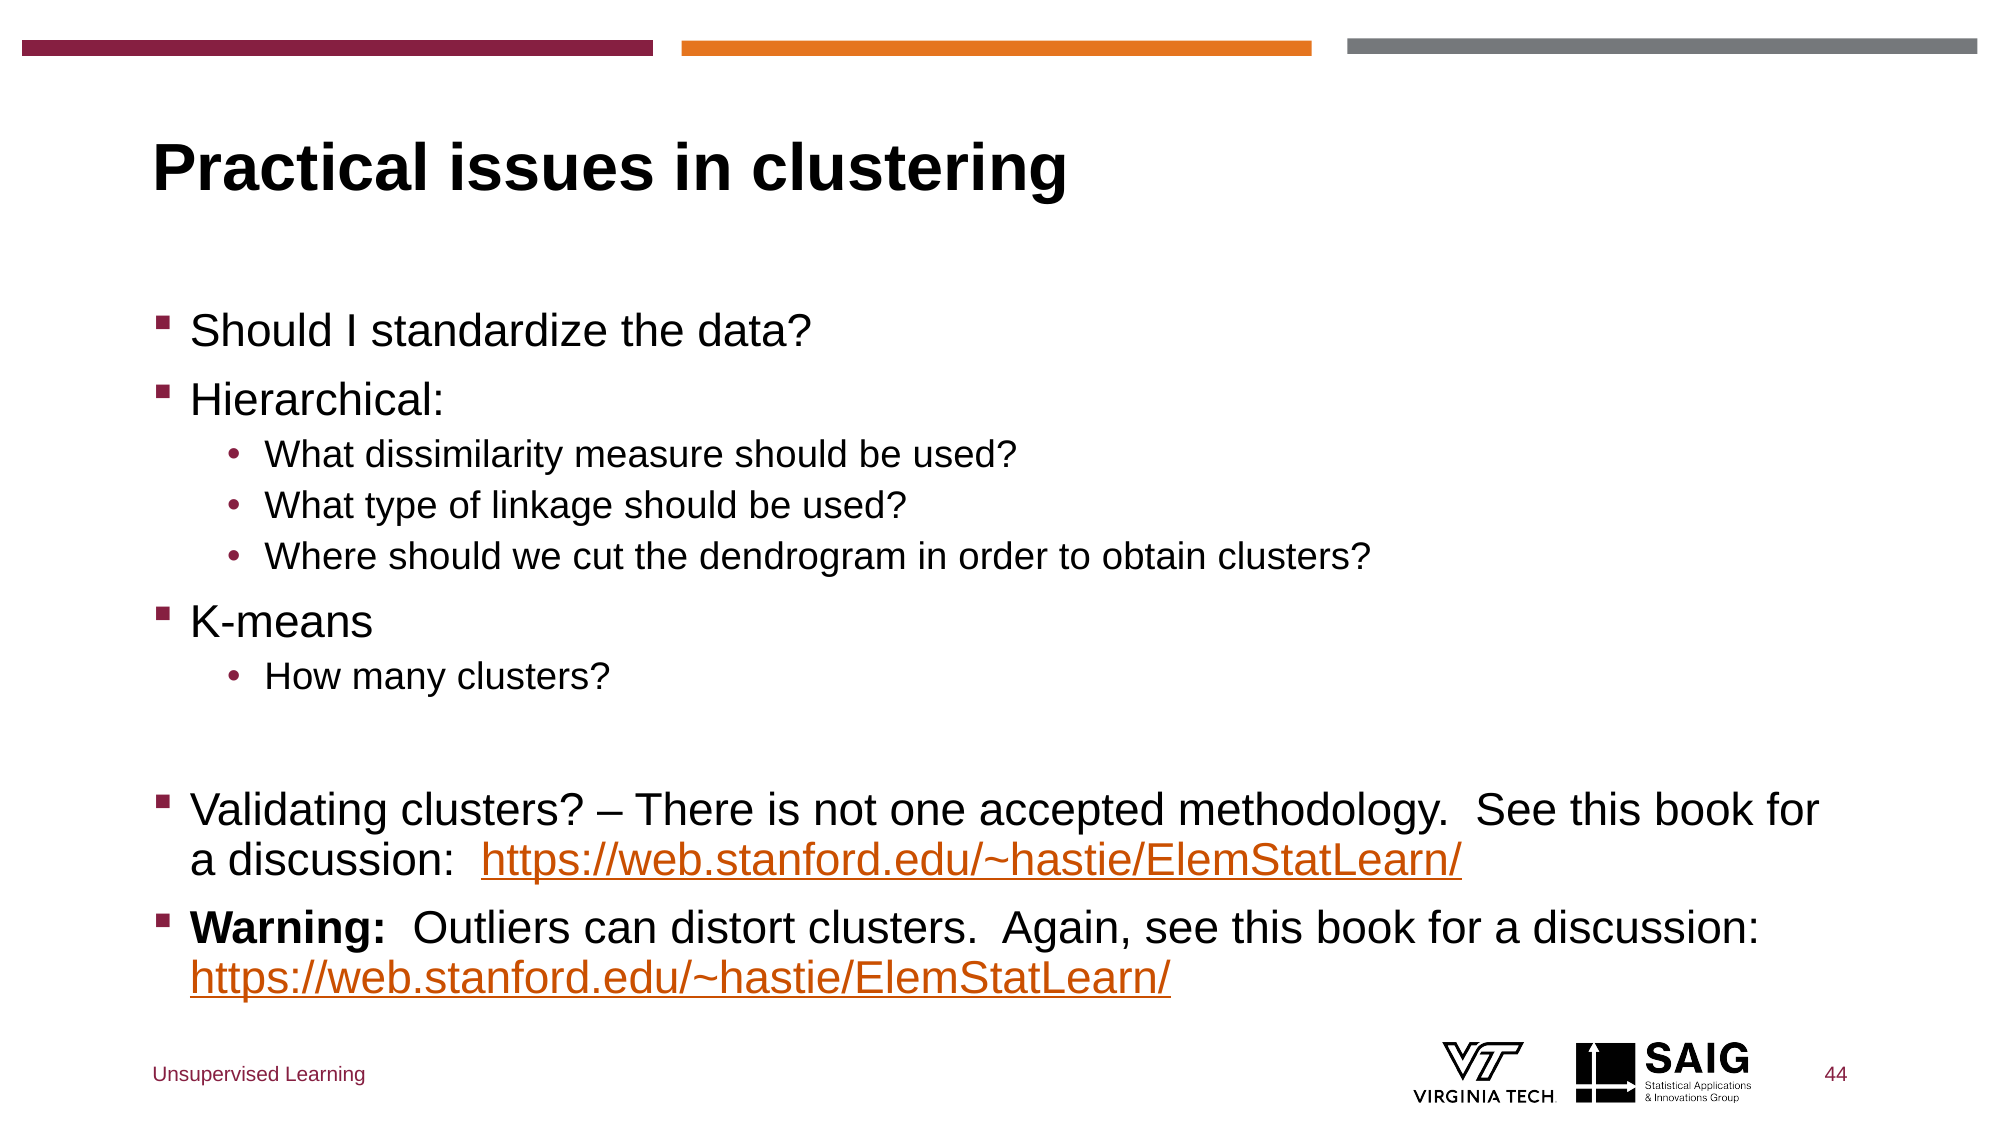

# Practical issues in clustering
Should I standardize the data?
Hierarchical:
What dissimilarity measure should be used?
What type of linkage should be used?
Where should we cut the dendrogram in order to obtain clusters?
K-means
How many clusters?

Validating clusters? – There is not one accepted methodology.  See this book for a discussion:  https://web.stanford.edu/~hastie/ElemStatLearn/
Warning:  Outliers can distort clusters.  Again, see this book for a discussion:  https://web.stanford.edu/~hastie/ElemStatLearn/

Unsupervised Learning
44